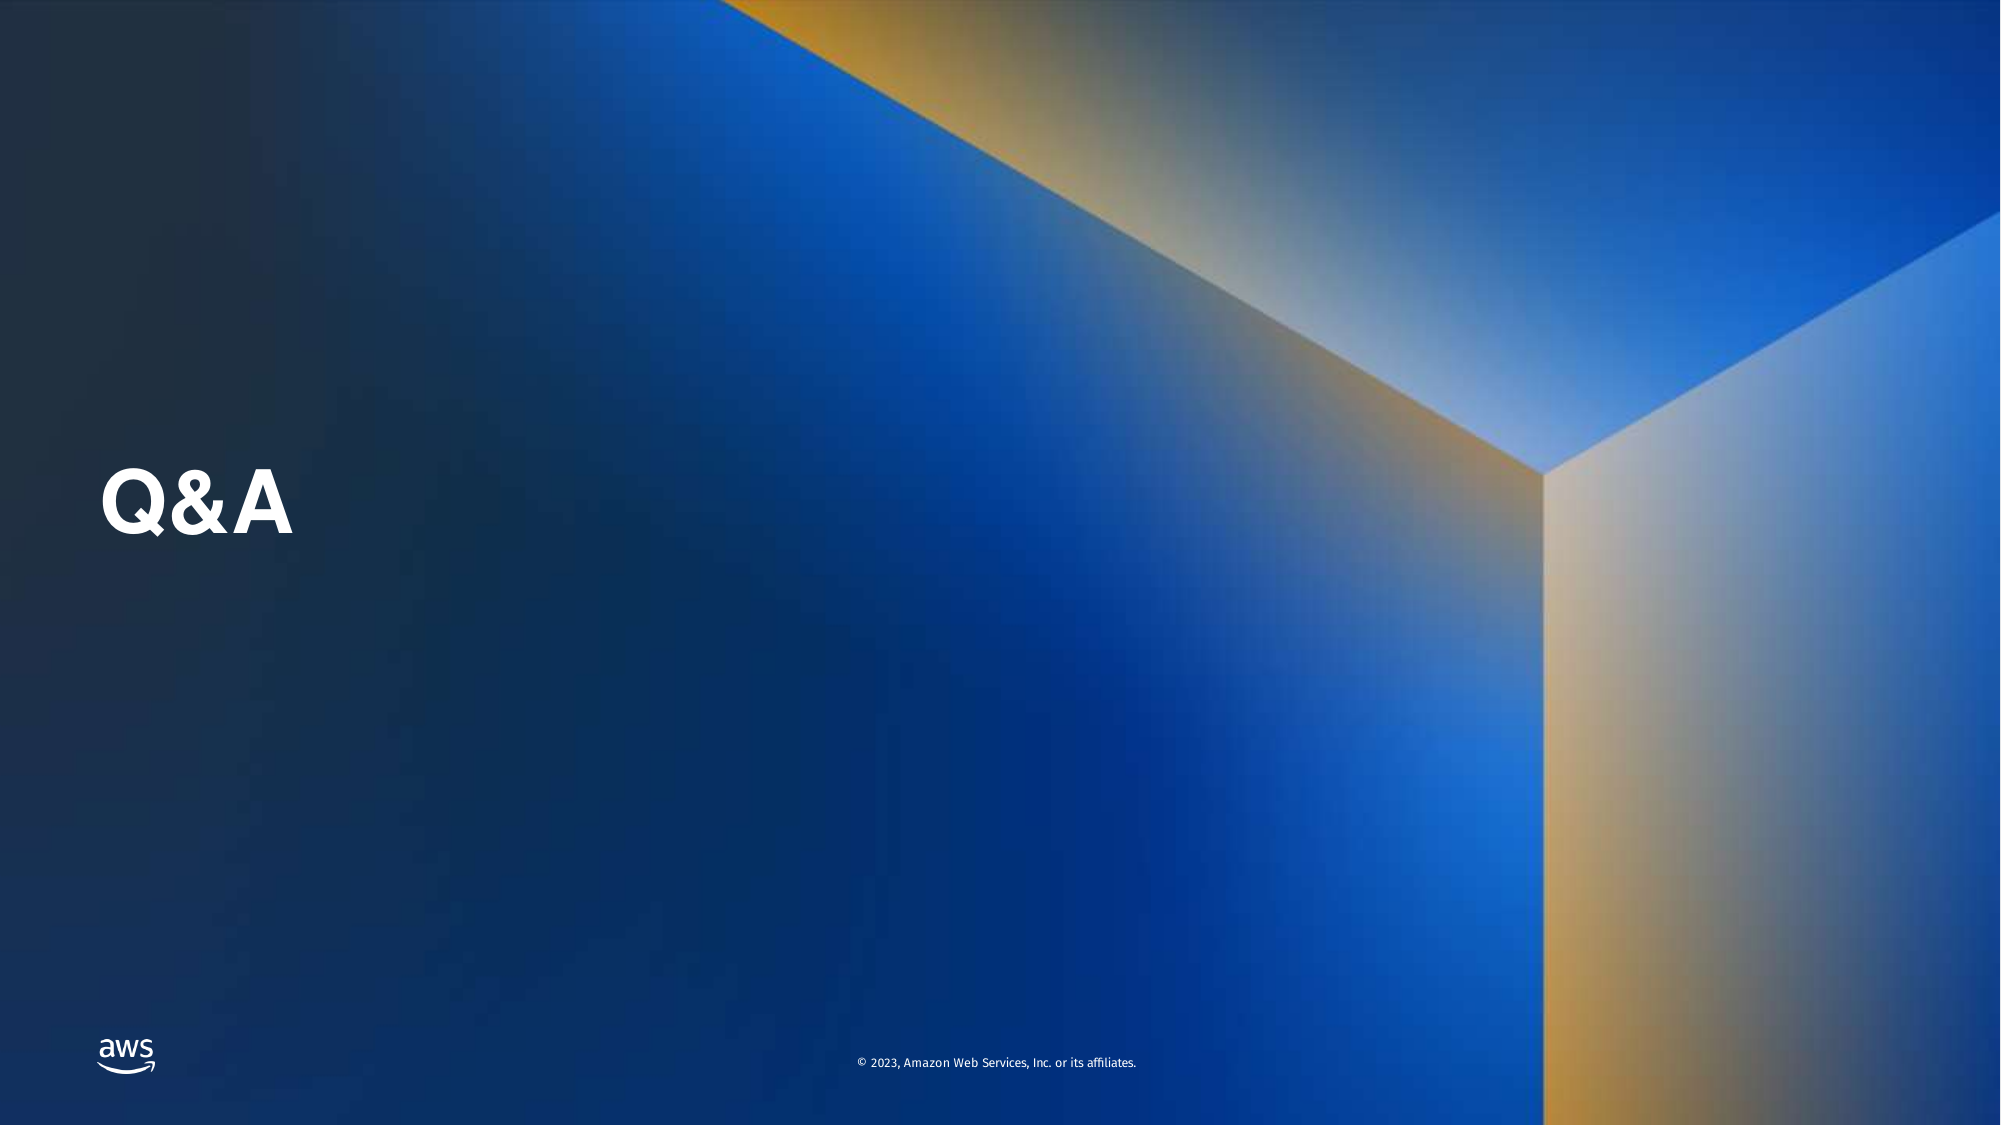

# Q&A
© 2023, Amazon Web Services, Inc. or its affiliates.